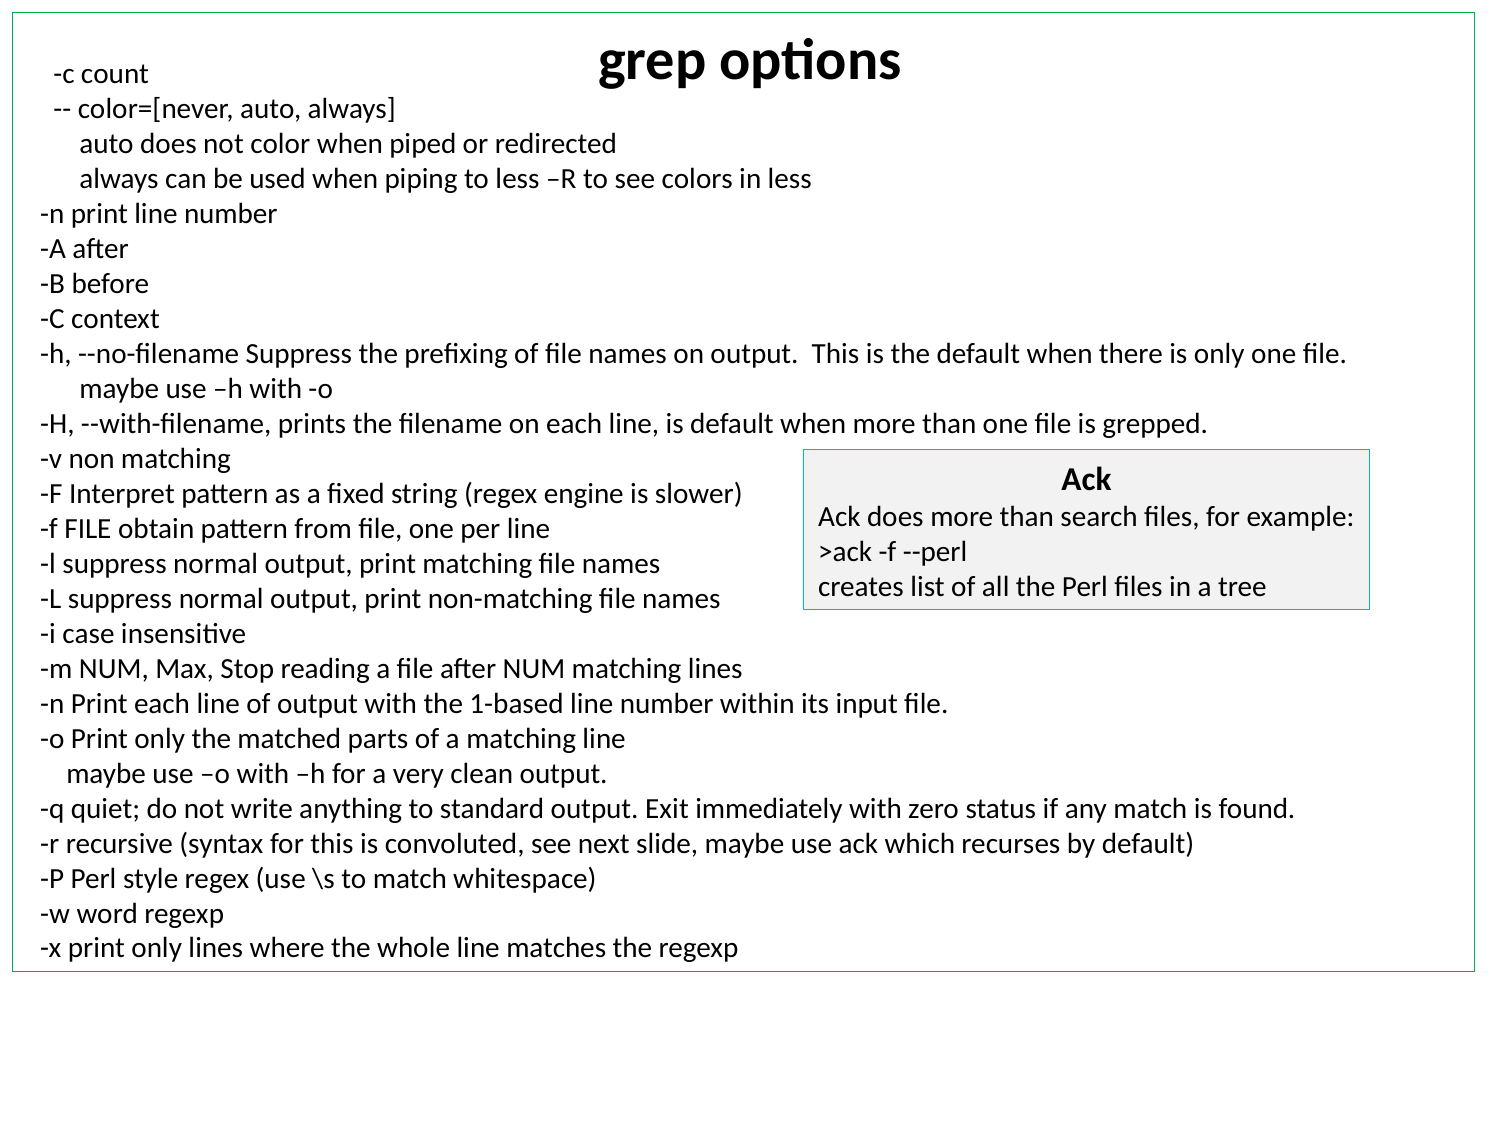

# grep options

    -c count
    -- color=[never, auto, always]
        auto does not color when piped or redirected
        always can be used when piping to less –R to see colors in less
  -n print line number
  -A after
  -B before
  -C context
  -h, --no-filename Suppress the prefixing of file names on output.  This is the default when there is only one file.
        maybe use –h with -o
  -H, --with-filename, prints the filename on each line, is default when more than one file is grepped.
  -v non matching
  -F Interpret pattern as a fixed string (regex engine is slower)
  -f FILE obtain pattern from file, one per line
  -l suppress normal output, print matching file names
  -L suppress normal output, print non-matching file names
  -i case insensitive
  -m NUM, Max, Stop reading a file after NUM matching lines
  -n Print each line of output with the 1-based line number within its input file.
  -o Print only the matched parts of a matching line
      maybe use –o with –h for a very clean output.
  -q quiet; do not write anything to standard output. Exit immediately with zero status if any match is found.
  -r recursive (syntax for this is convoluted, see next slide, maybe use ack which recurses by default)
  -P Perl style regex (use \s to match whitespace)
  -w word regexp
  -x print only lines where the whole line matches the regexp
Ack
Ack does more than search files, for example:
>ack -f --perl
creates list of all the Perl files in a tree